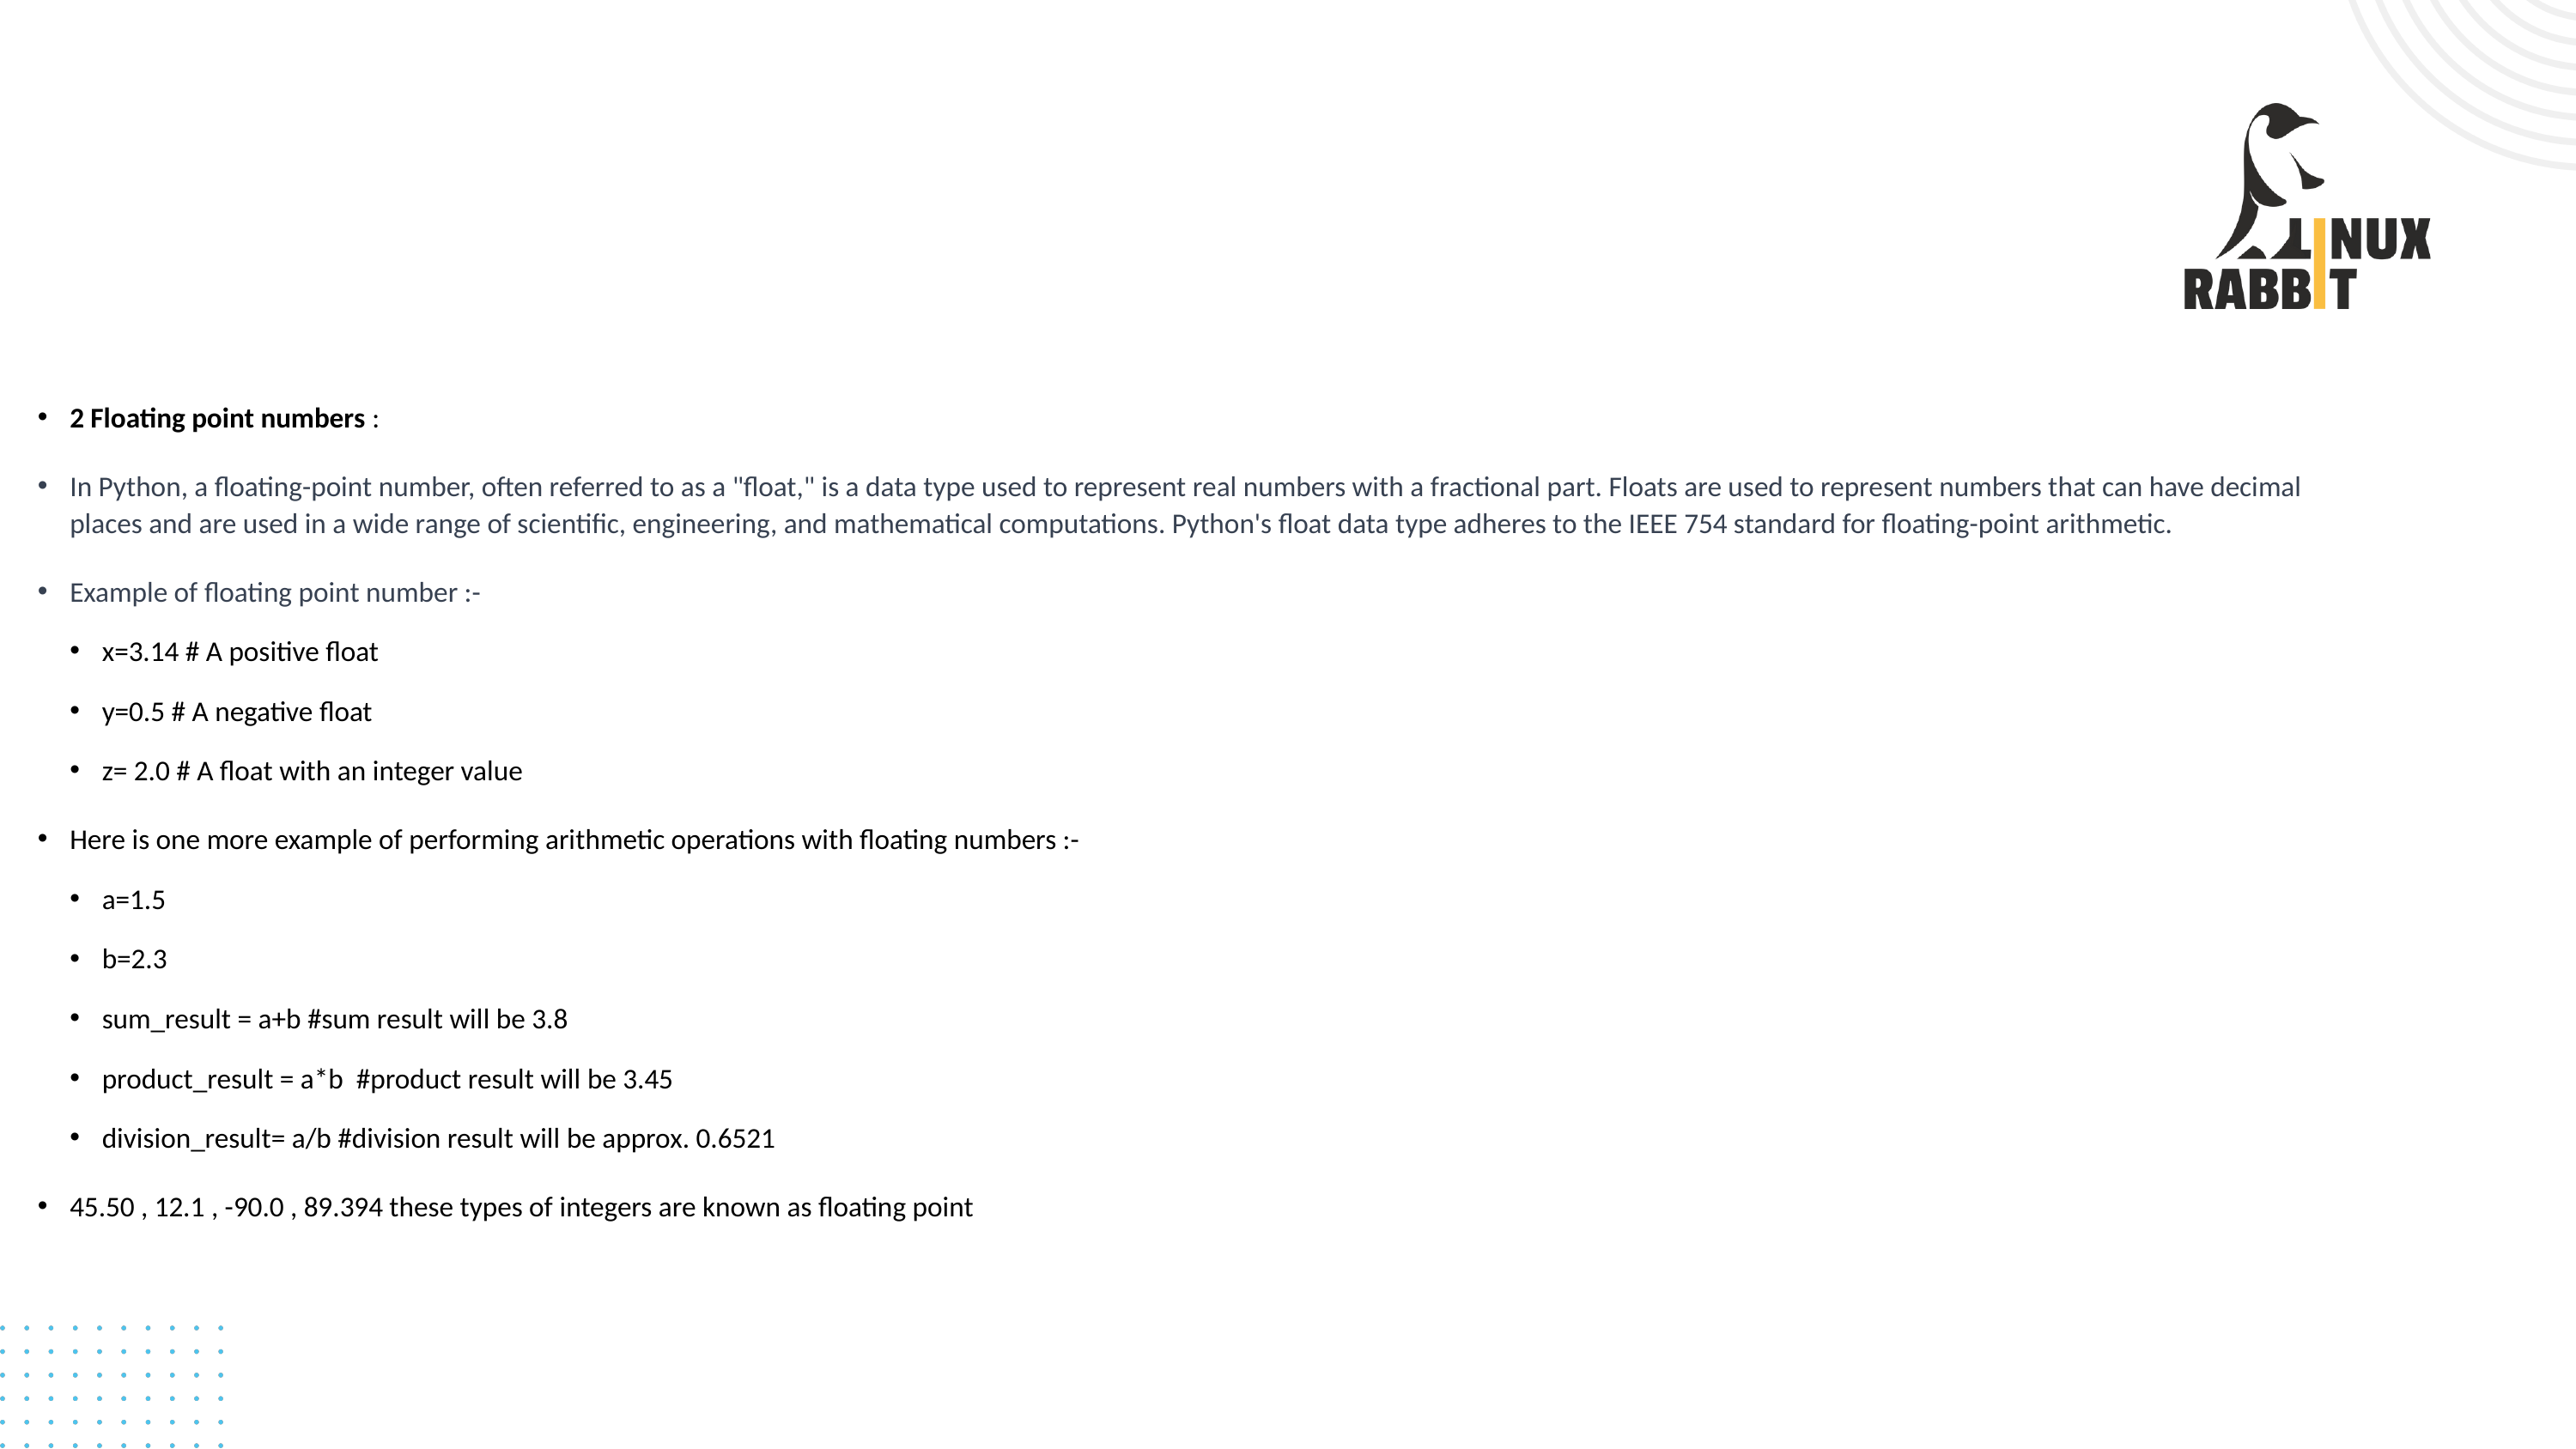

# 2 Floating point numbers :
In Python, a floating-point number, often referred to as a "float," is a data type used to represent real numbers with a fractional part. Floats are used to represent numbers that can have decimal places and are used in a wide range of scientific, engineering, and mathematical computations. Python's float data type adheres to the IEEE 754 standard for floating-point arithmetic.
Example of floating point number :- =
x=3.14 # A positive float
y=0.5 # A negative float
z= 2.0 # A float with an integer value
Here is one more example of performing arithmetic operations with floating numbers :-
a=1.5
b=2.3
sum_result = a+b #sum result will be 3.8
product_result = a*b  #product result will be 3.45
division_result= a/b #division result will be approx. 0.6521
45.50 , 12.1 , -90.0 , 89.394 these types of integers are known as floating point